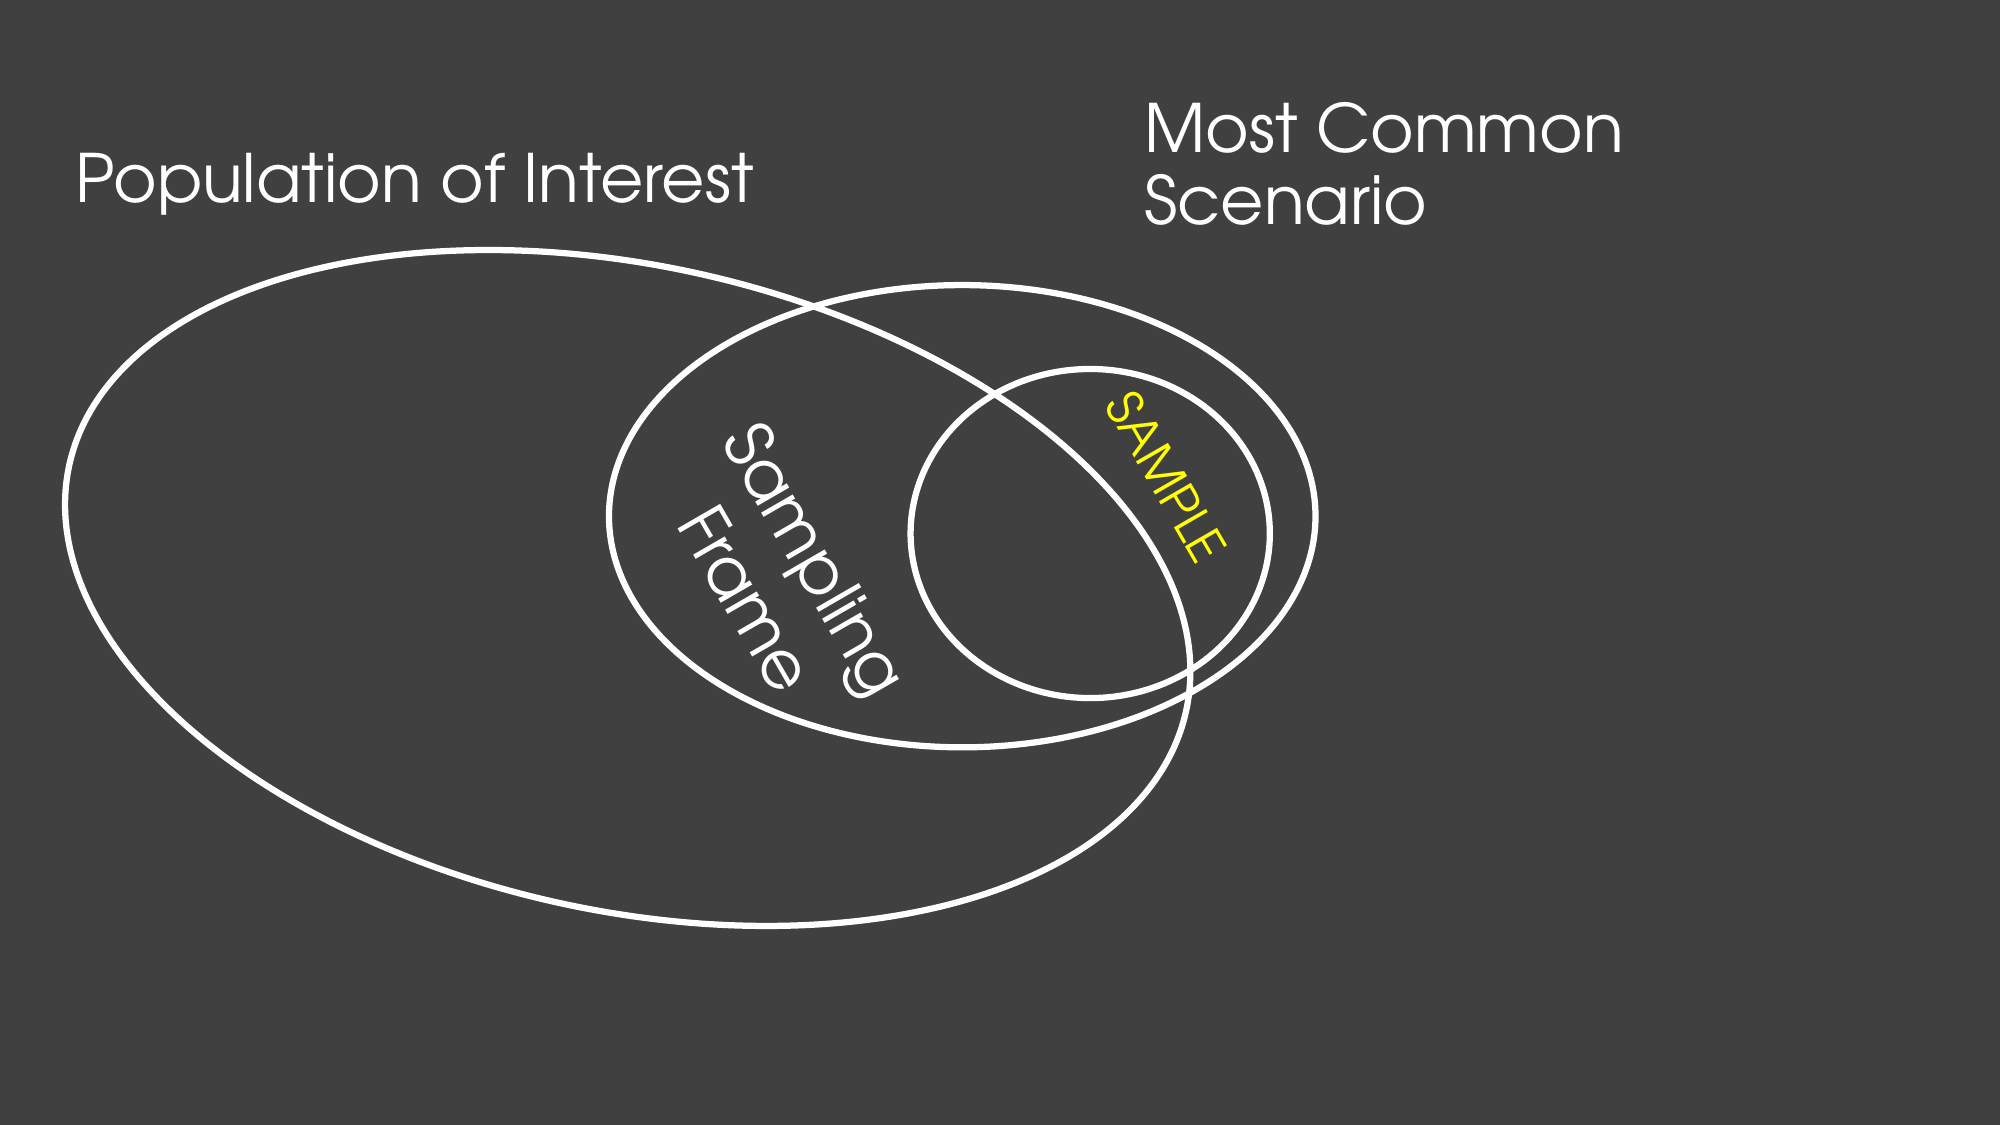

Most Common Scenario
# Population of Interest

Sampling
Frame

SAMPLE